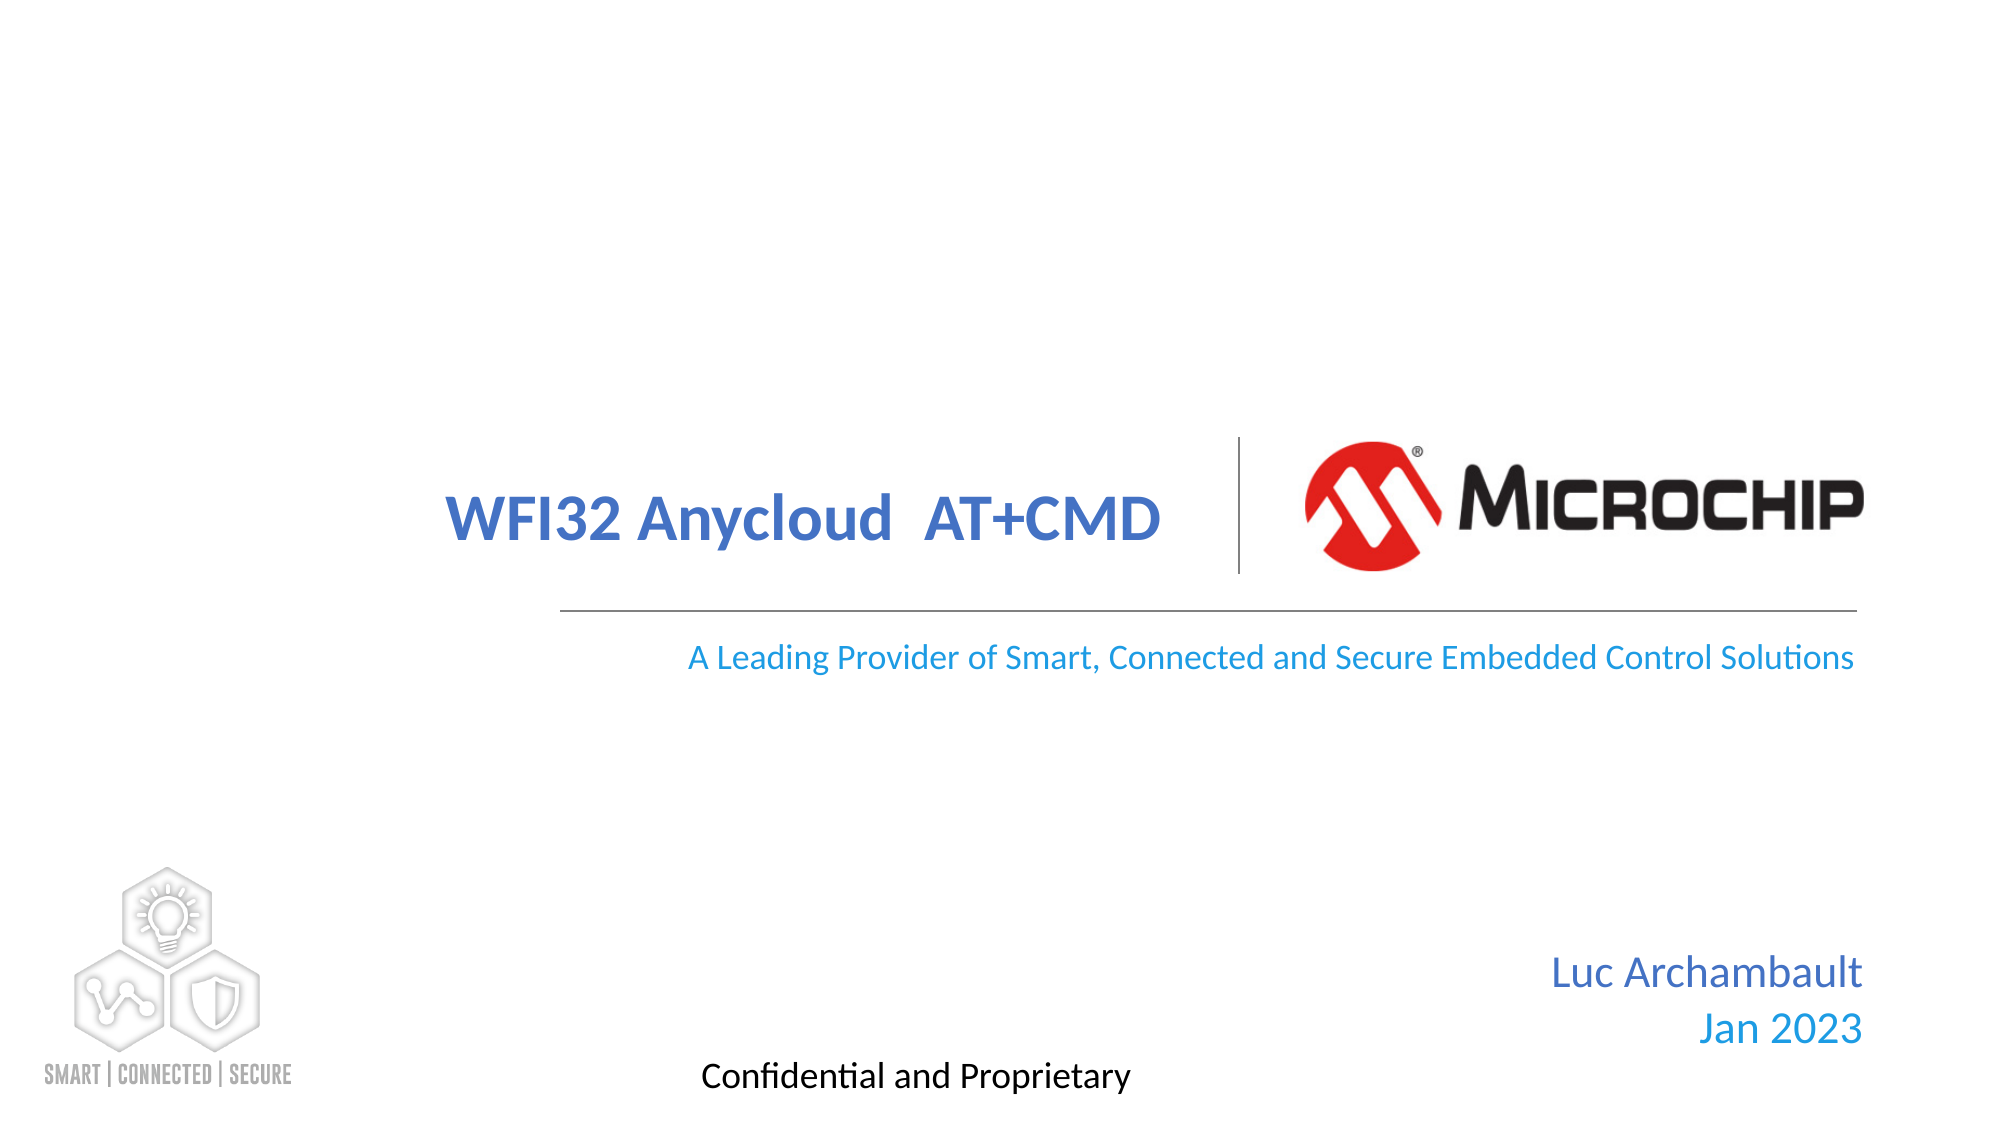

WFI32 Anycloud  AT+CMD
Luc Archambault
Jan 2023